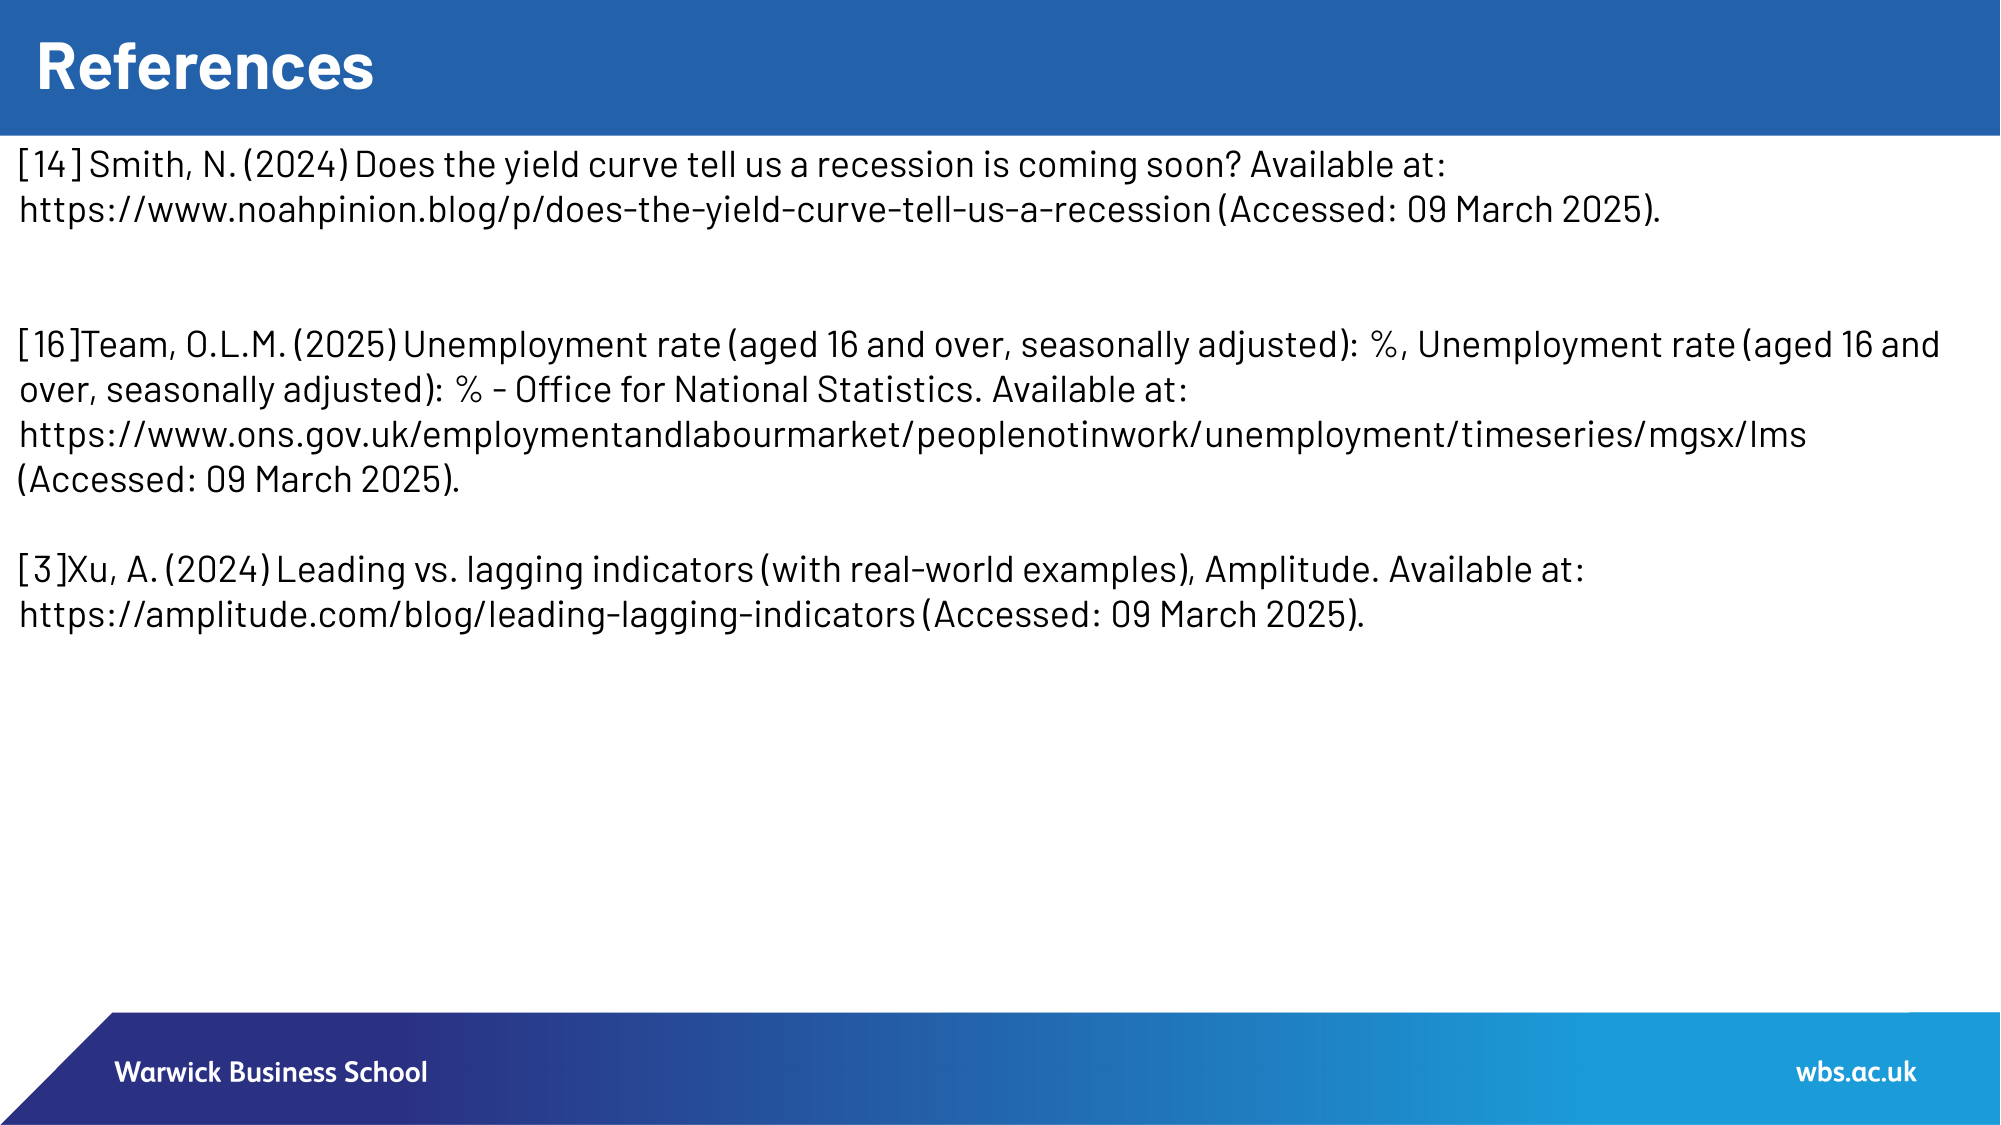

References

[14] Smith, N. (2024) Does the yield curve tell us a recession is coming soon? Available at: https://www.noahpinion.blog/p/does-the-yield-curve-tell-us-a-recession (Accessed: 09 March 2025).

[16]Team, O.L.M. (2025) Unemployment rate (aged 16 and over, seasonally adjusted): %, Unemployment rate (aged 16 and over, seasonally adjusted): % - Office for National Statistics. Available at: https://www.ons.gov.uk/employmentandlabourmarket/peoplenotinwork/unemployment/timeseries/mgsx/lms (Accessed: 09 March 2025).
[3]Xu, A. (2024) Leading vs. lagging indicators (with real-world examples), Amplitude. Available at: https://amplitude.com/blog/leading-lagging-indicators (Accessed: 09 March 2025).